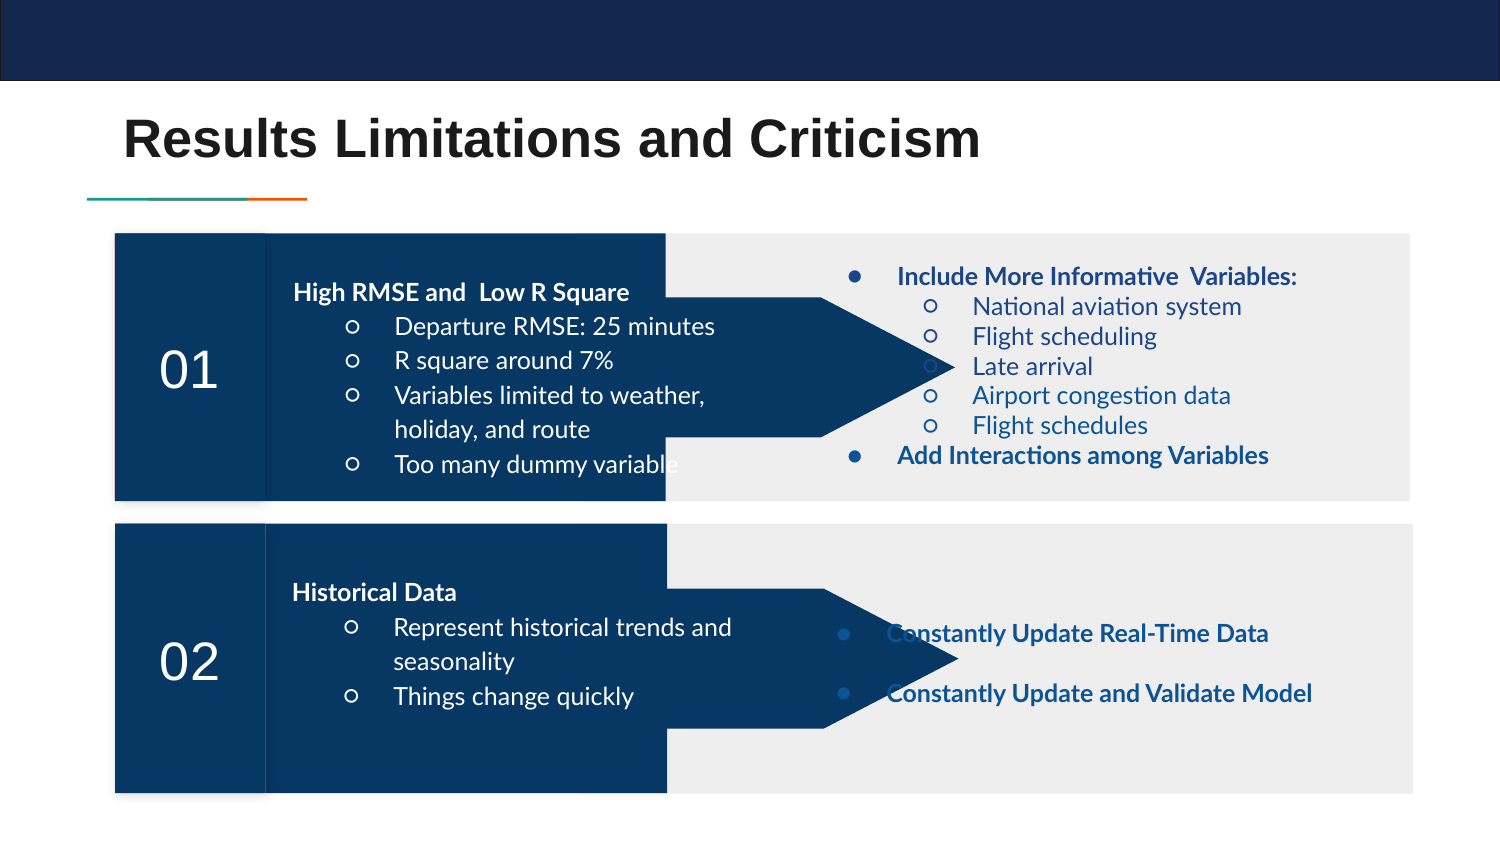

# Results Limitations and Criticism

Include More Informative  Variables:
National aviation system
Flight scheduling
Late arrival
Airport congestion data
Flight schedules
Add Interactions among Variables

01

     High RMSE and  Low R Square
Departure RMSE: 25 minutes
R square around 7%
Variables limited to weather,
holiday, and route
Too many dummy variable

02

Constantly Update Real-Time Data

Constantly Update and Validate Model

     Historical Data
Represent historical trends and seasonality
Things change quickly